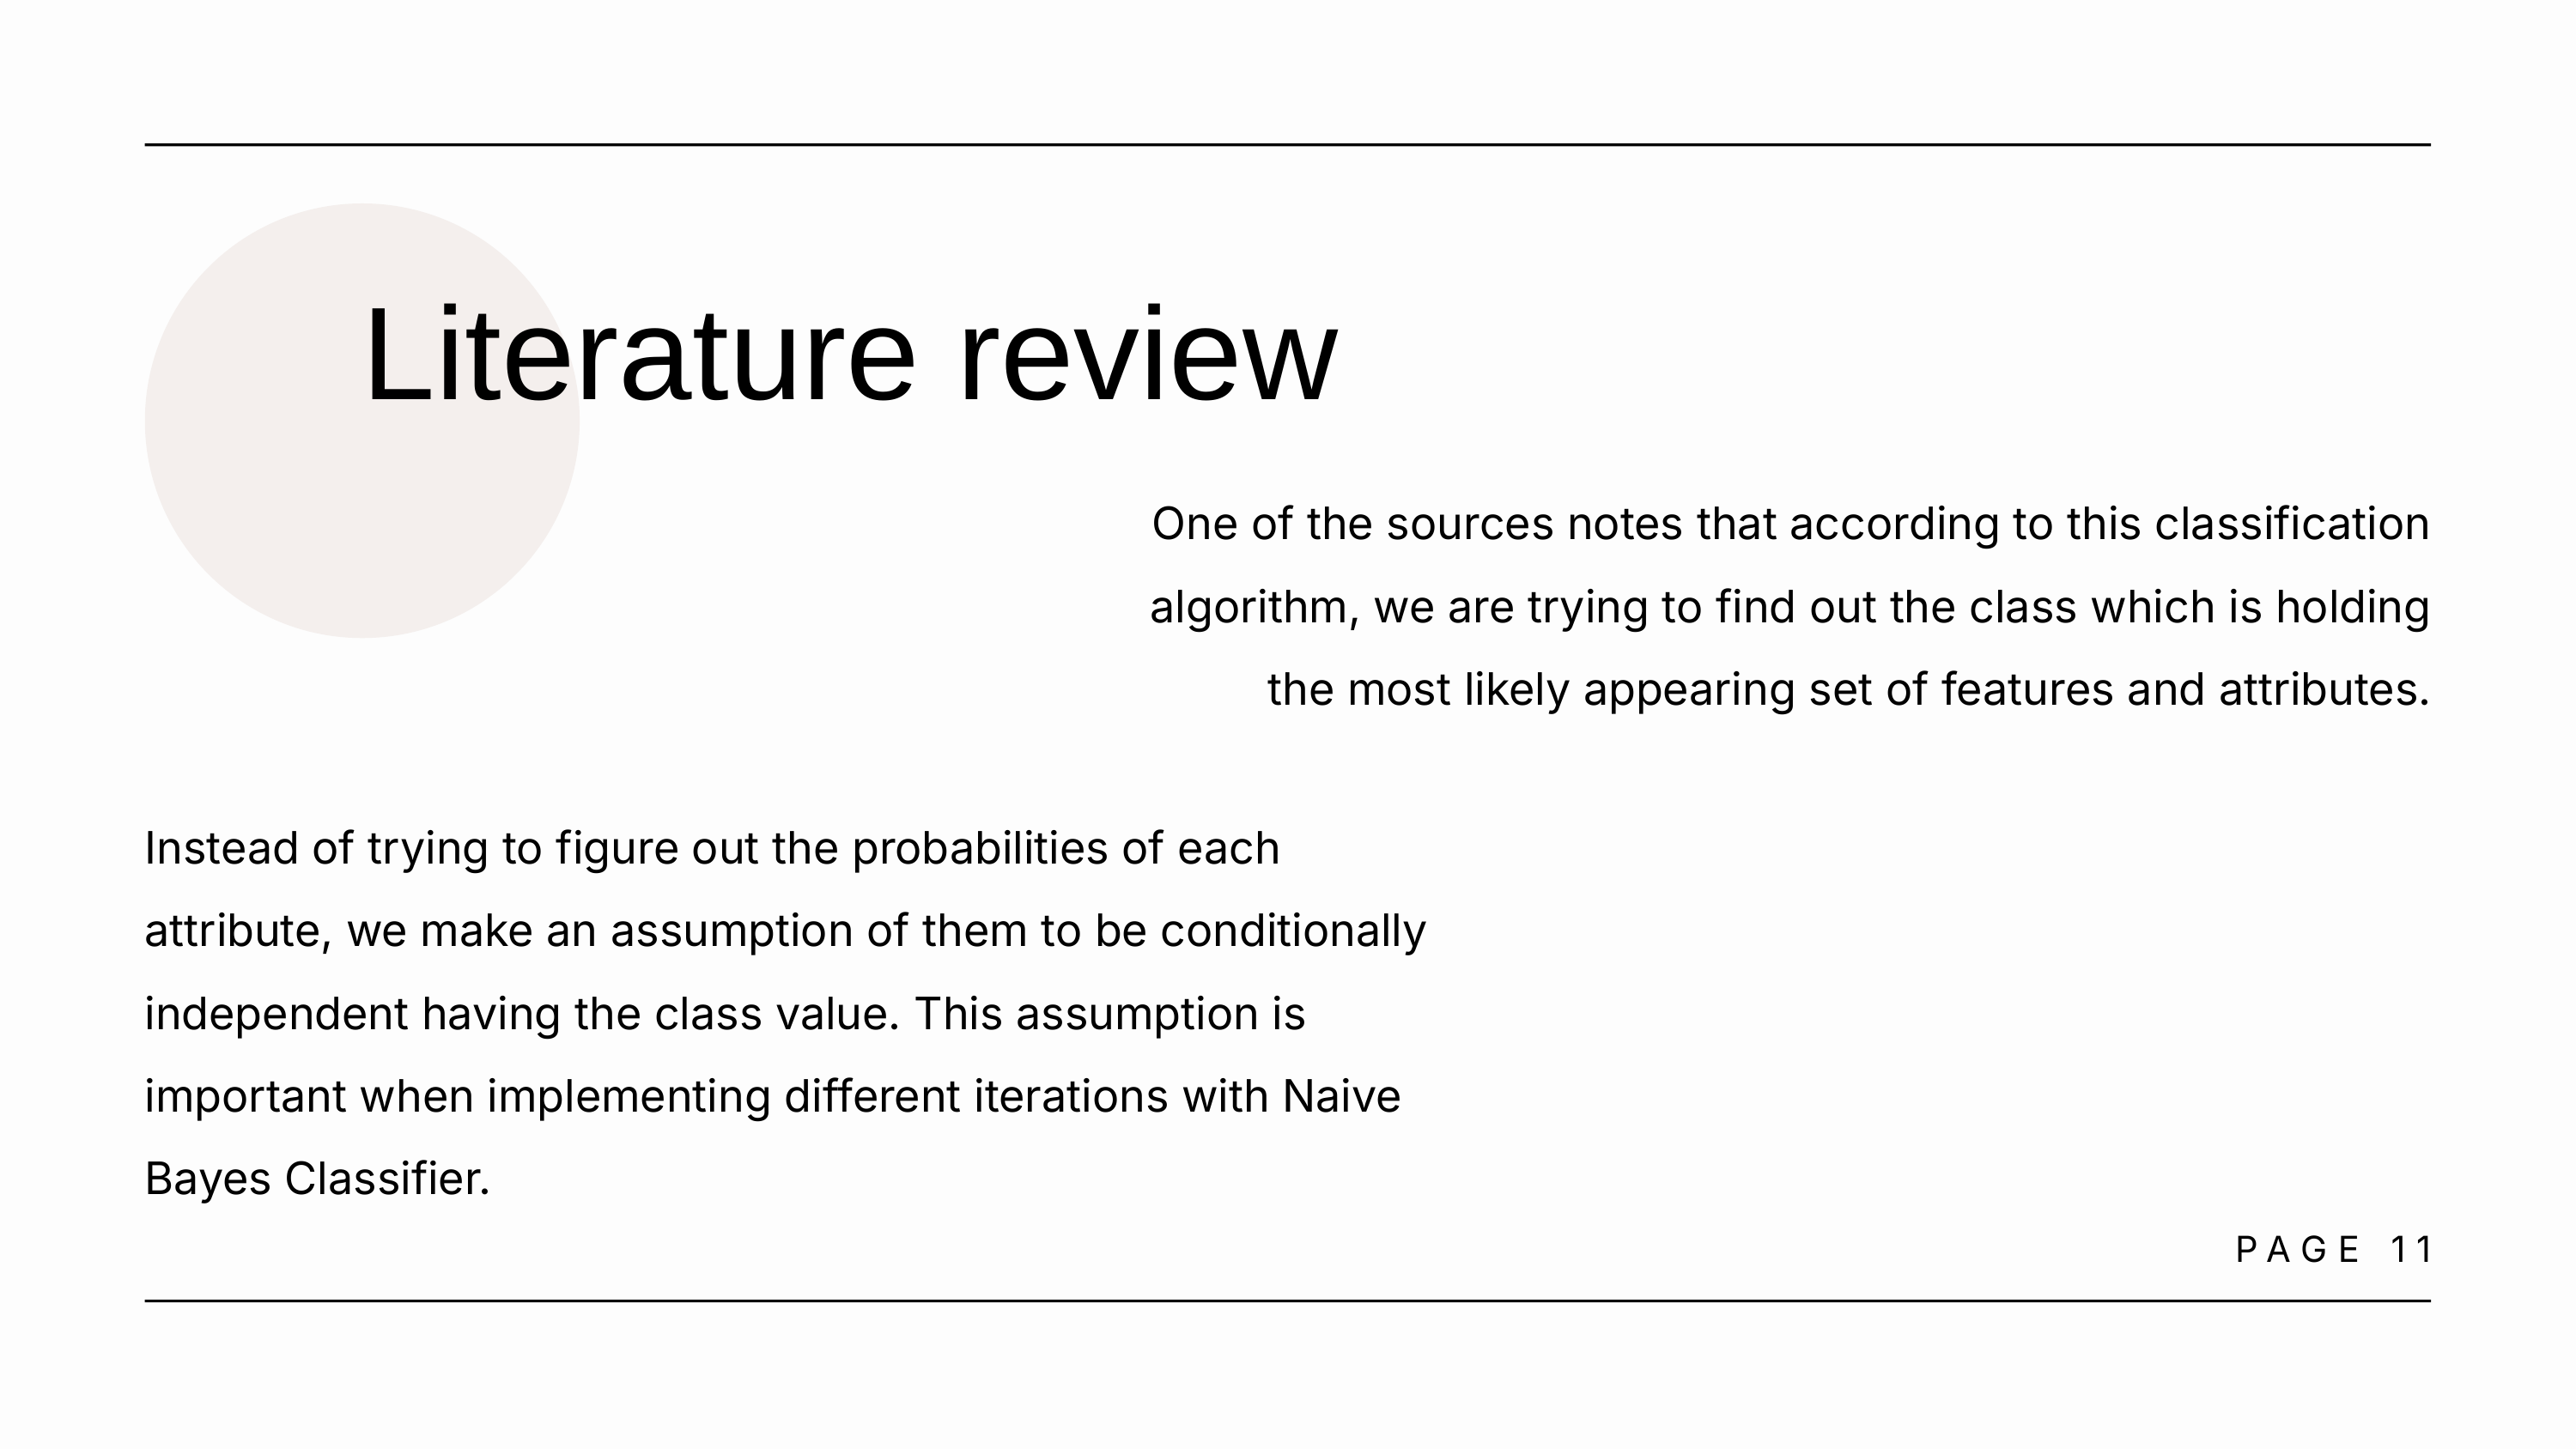

Literature review
One of the sources notes that according to this classification algorithm, we are trying to find out the class which is holding the most likely appearing set of features and attributes.
Instead of trying to figure out the probabilities of each attribute, we make an assumption of them to be conditionally independent having the class value. This assumption is important when implementing different iterations with Naive Bayes Classifier.
PAGE 11